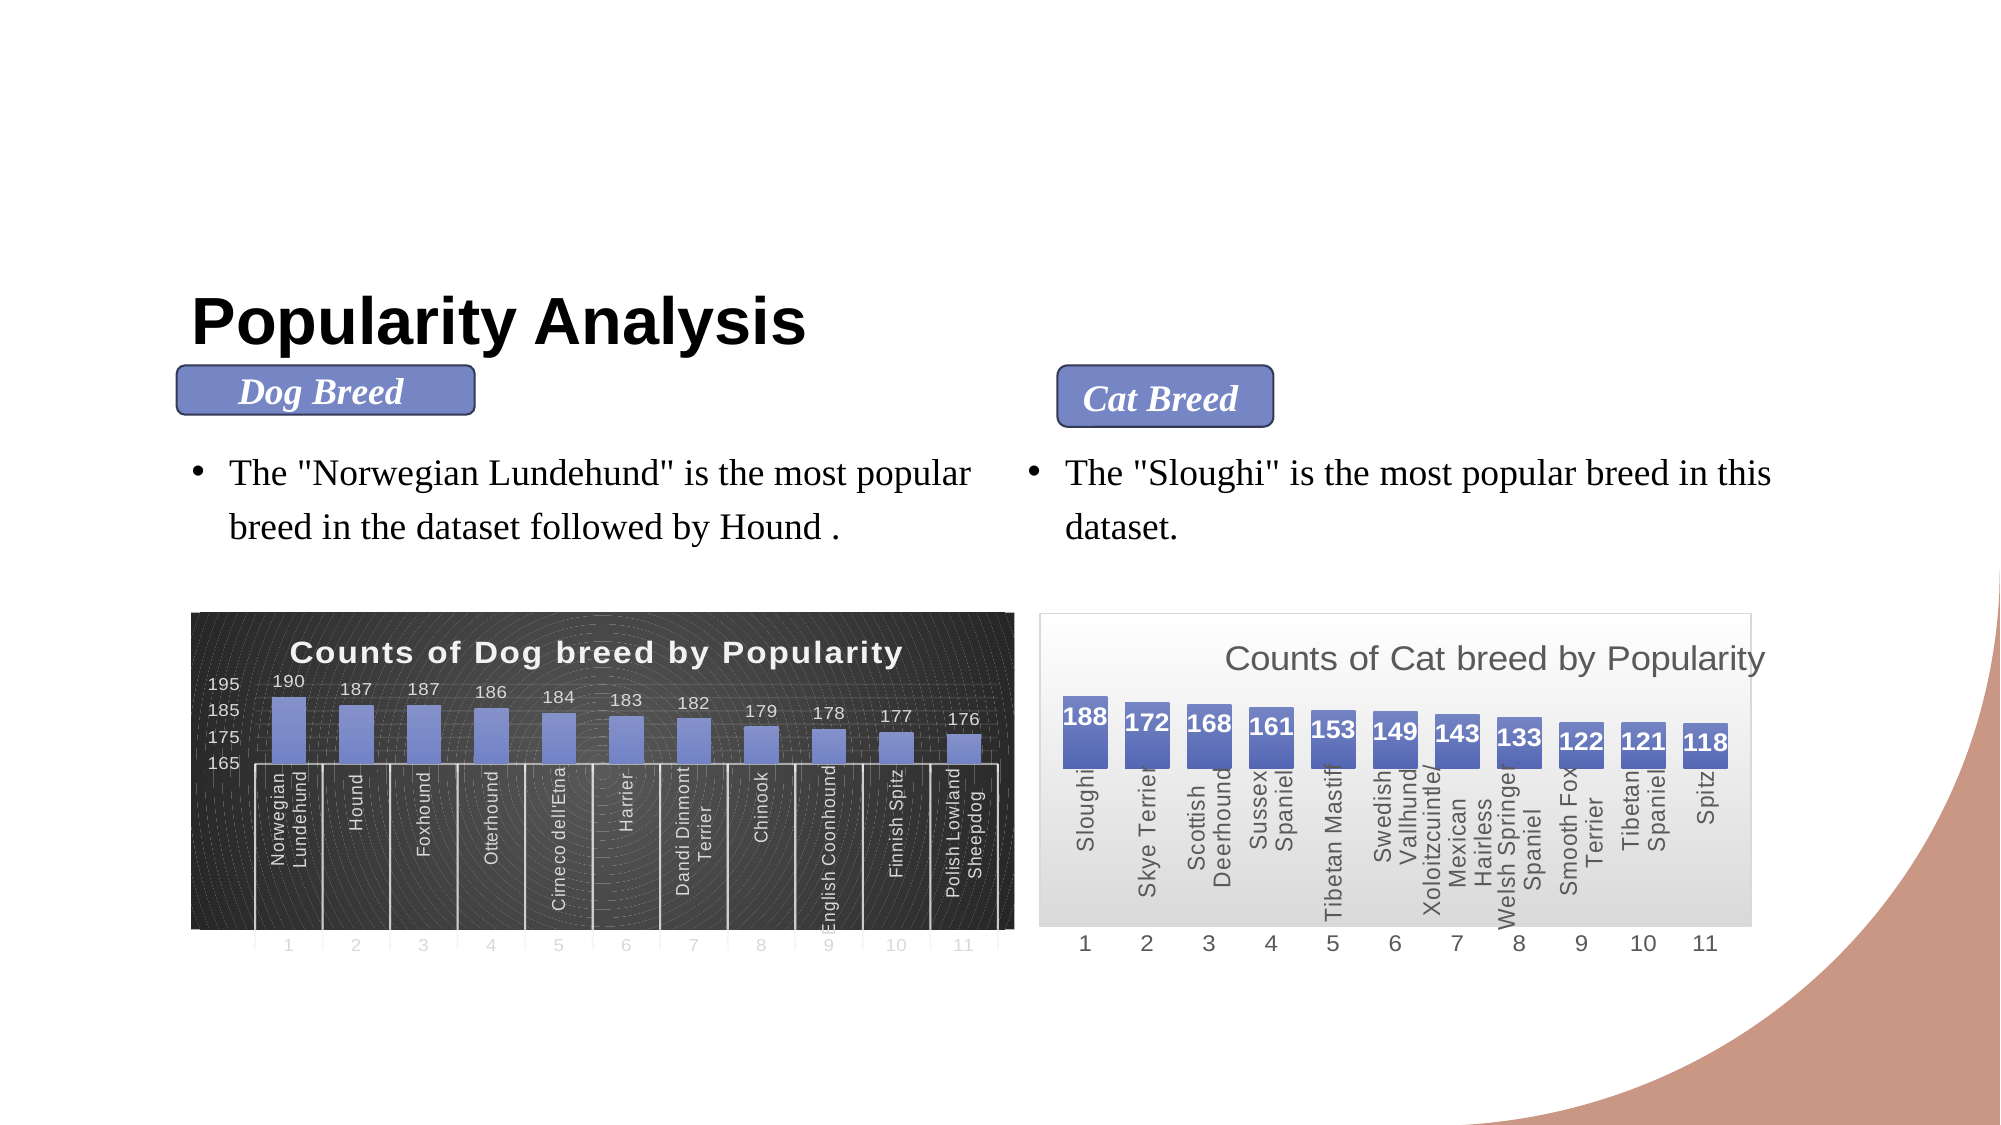

# Popularity Analysis
Dog Breed
Cat Breed

The "Norwegian Lundehund" is the most popular breed in the dataset followed by Hound .

The "Sloughi" is the most popular breed in this dataset.

### Chart: Counts of Dog breed by Popularity

| Category | Value |
|---|---|
| Norwegian Lundehund | 190.0 |
| Hound | 187.0 |
| Foxhound | 187.0 |
| Otterhound | 186.0 |
| Cirneco dell'Etna | 184.0 |
| Harrier | 183.0 |
| Dandi Dinmont Terrier | 182.0 |
| Chinook | 179.0 |
| English Coonhound | 178.0 |
| Finnish Spitz | 177.0 |
| Polish Lowland Sheepdog | 176.0 |

### Chart: Counts of Cat breed by Popularity

| Category |  |
|---|---|
| Sloughi | 188.0 |
| Skye Terrier | 172.0 |
| Scottish Deerhound | 168.0 |
| Sussex Spaniel | 161.0 |
| Tibetan Mastiff | 153.0 |
| Swedish Vallhund | 149.0 |
| Xoloitzcuintle/Mexican Hairless | 143.0 |
| Welsh Springer Spaniel | 133.0 |
| Smooth Fox Terrier | 122.0 |
| Tibetan Spaniel | 121.0 |
| Spitz | 118.0 |